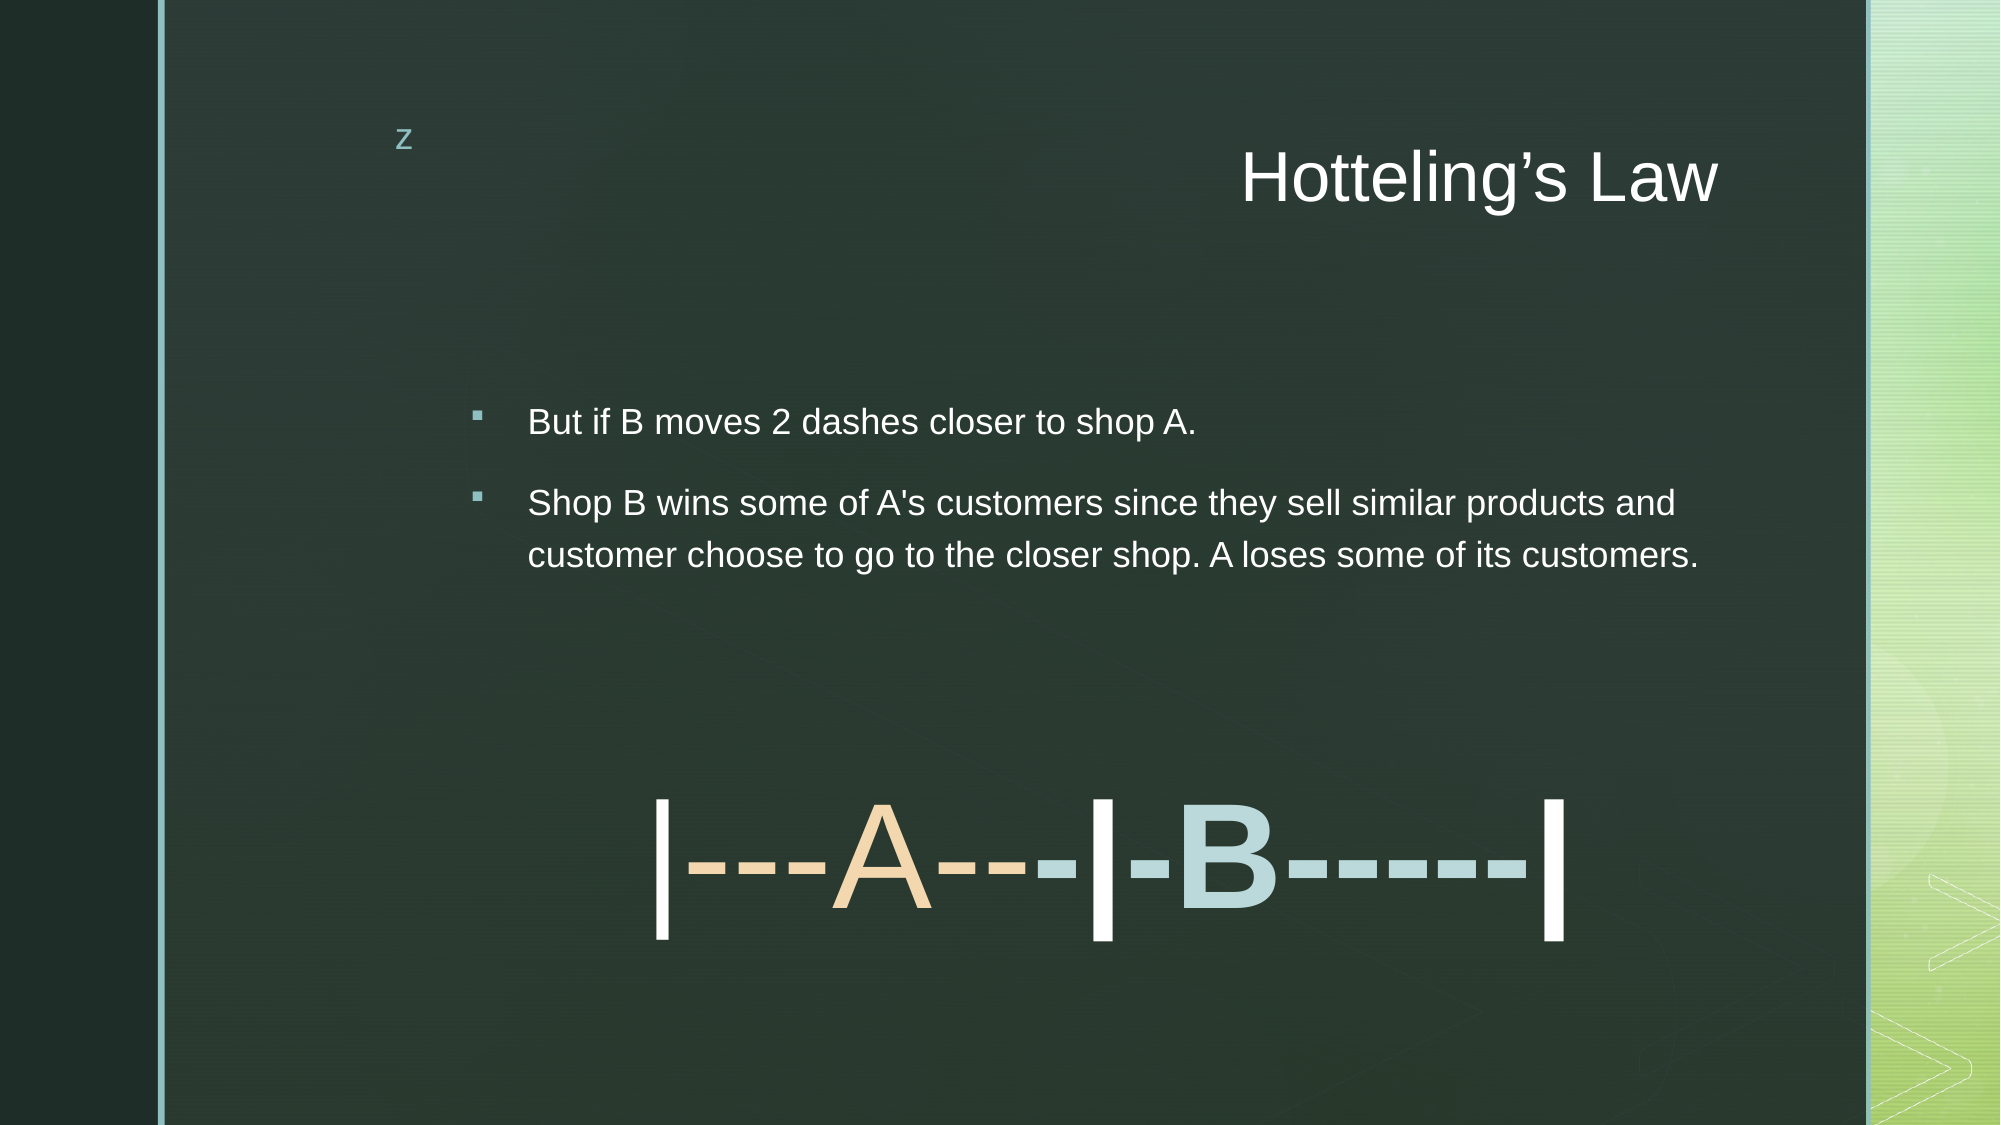

# Hotteling’s Law

But if B moves 2 dashes closer to shop A.
Shop B wins some of A's customers since they sell similar products and customer choose to go to the closer shop. A loses some of its customers.

|---A---|-B-----|